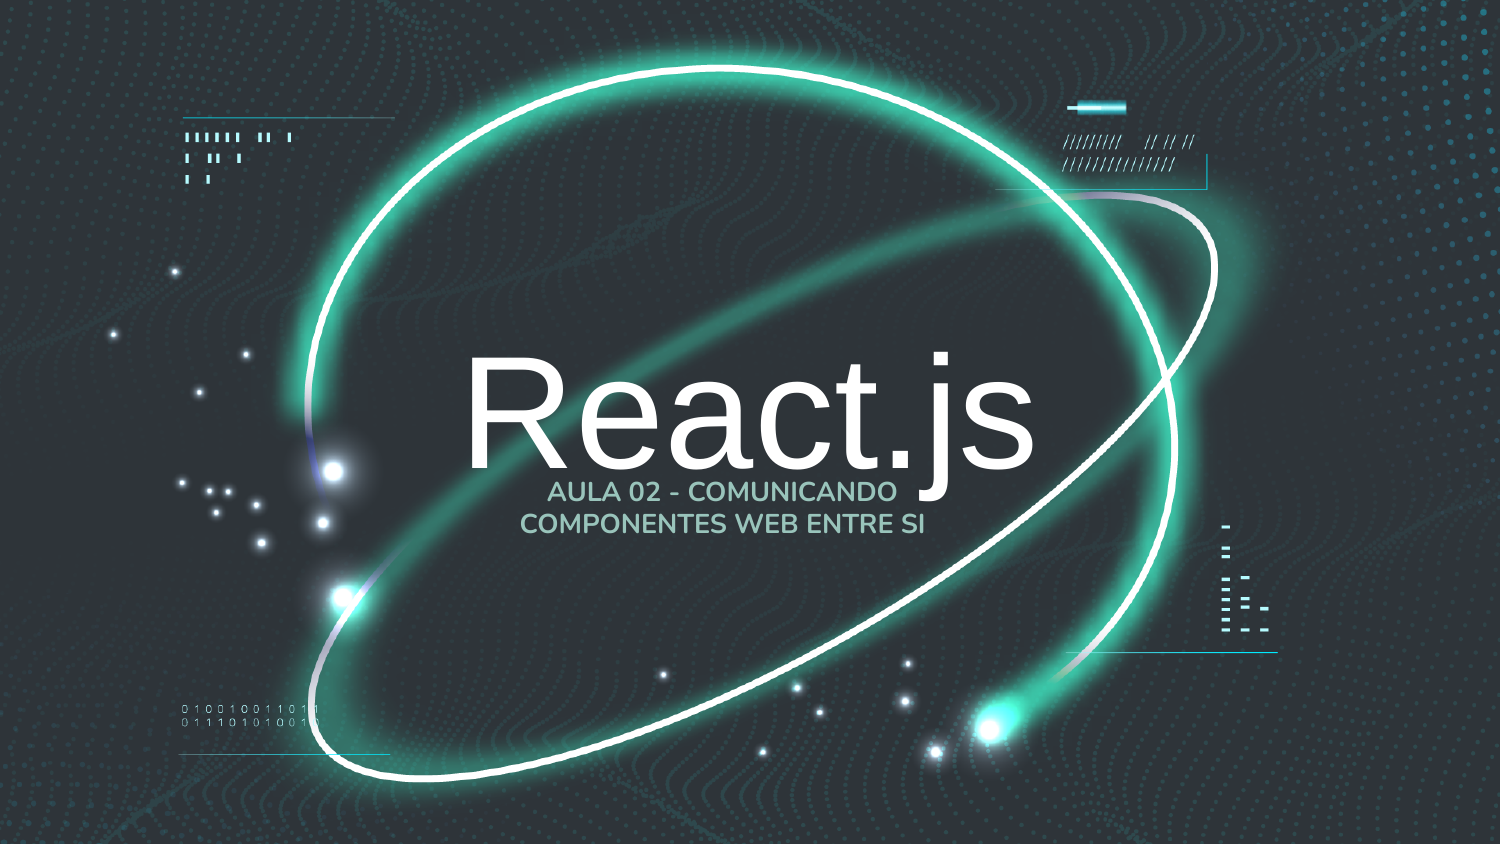

React.js
AULA 02 - COMUNICANDO COMPONENTES WEB ENTRE SI